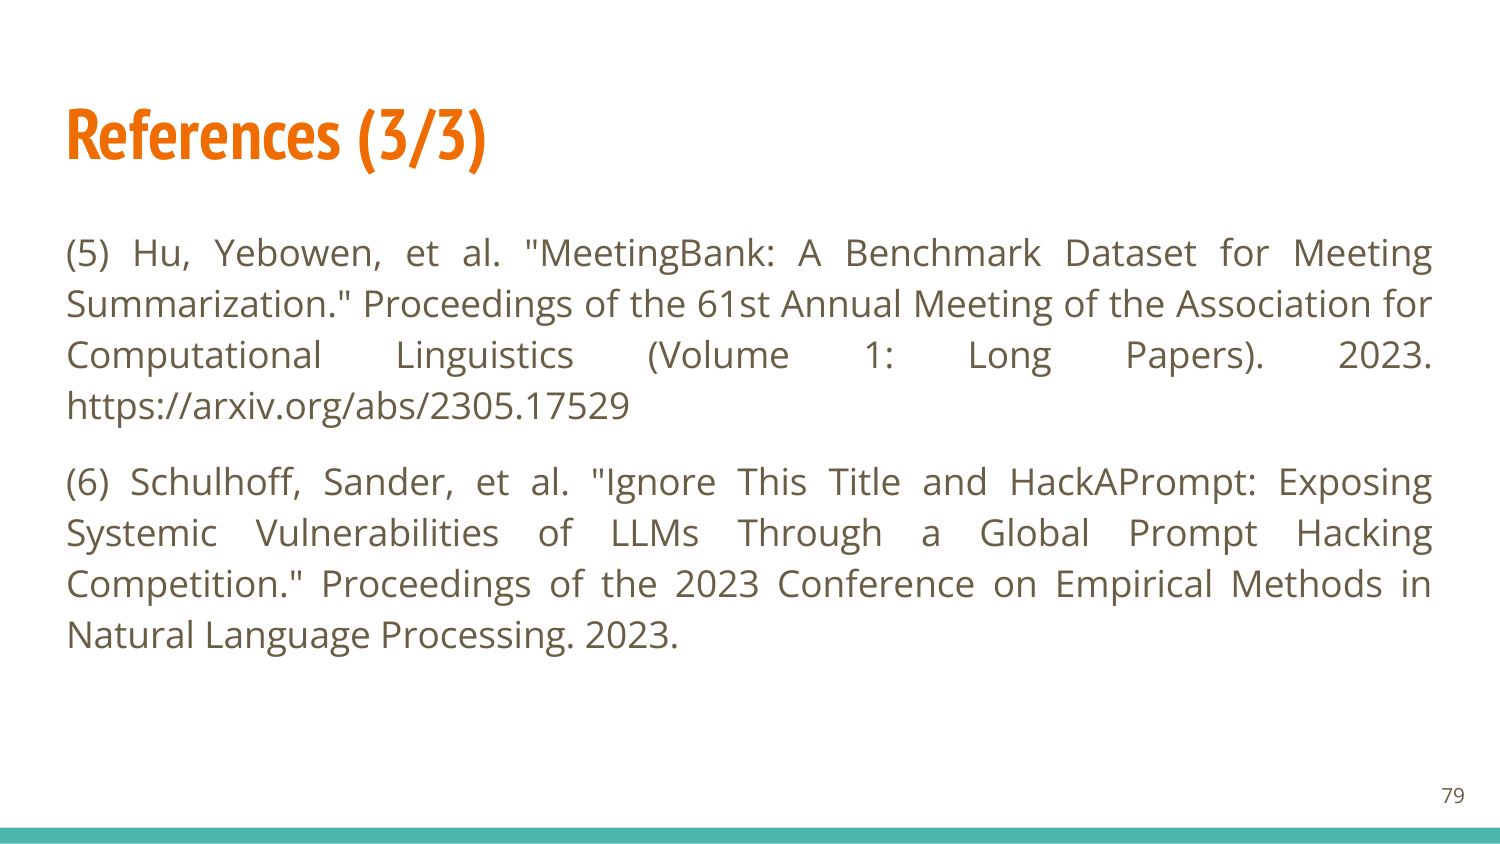

# References (3/3)
(5) Hu, Yebowen, et al. "MeetingBank: A Benchmark Dataset for Meeting Summarization." Proceedings of the 61st Annual Meeting of the Association for Computational Linguistics (Volume 1: Long Papers). 2023. https://arxiv.org/abs/2305.17529
(6) Schulhoff, Sander, et al. "Ignore This Title and HackAPrompt: Exposing Systemic Vulnerabilities of LLMs Through a Global Prompt Hacking Competition." Proceedings of the 2023 Conference on Empirical Methods in Natural Language Processing. 2023.

79